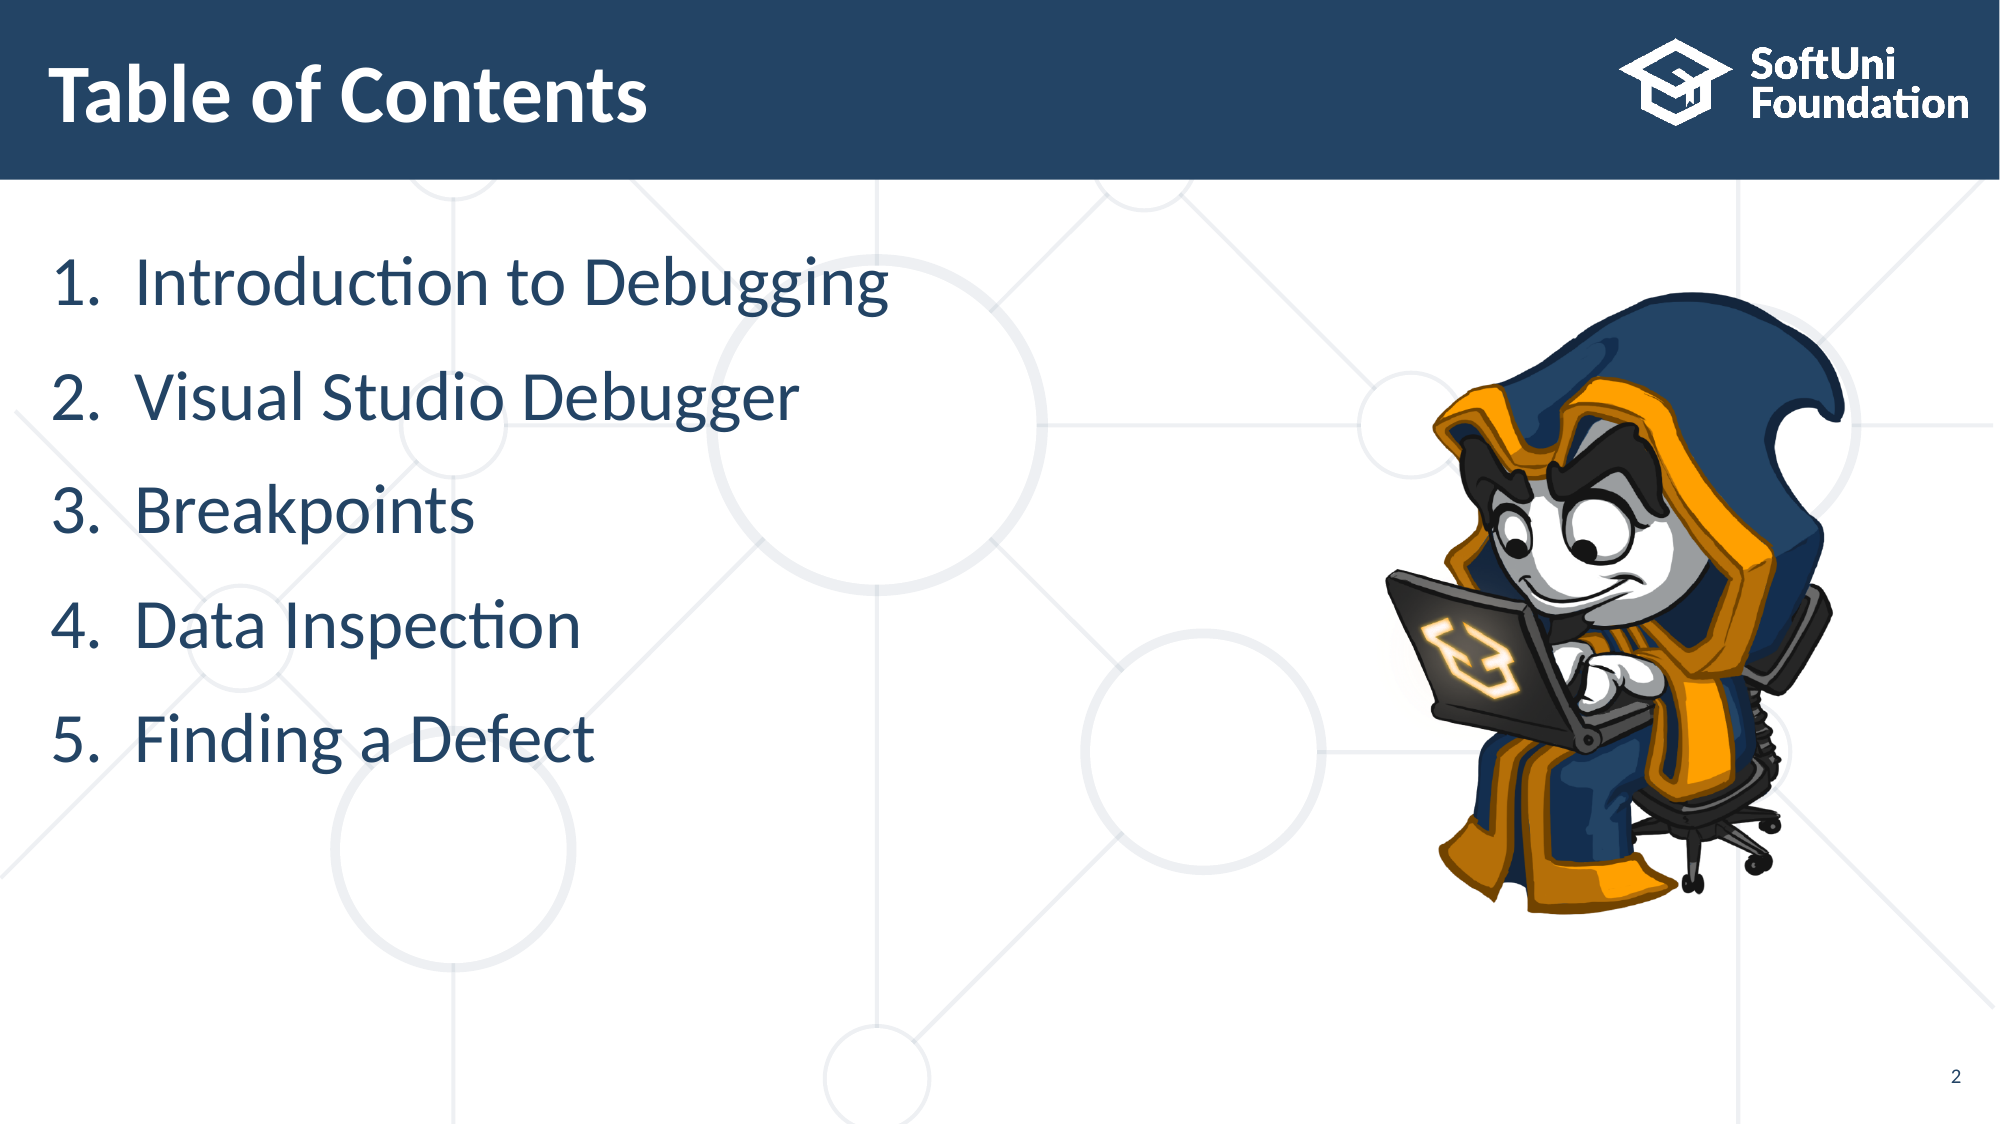

# Table of Contents
Introduction to Debugging
Visual Studio Debugger
Breakpoints
Data Inspection
Finding a Defect
2